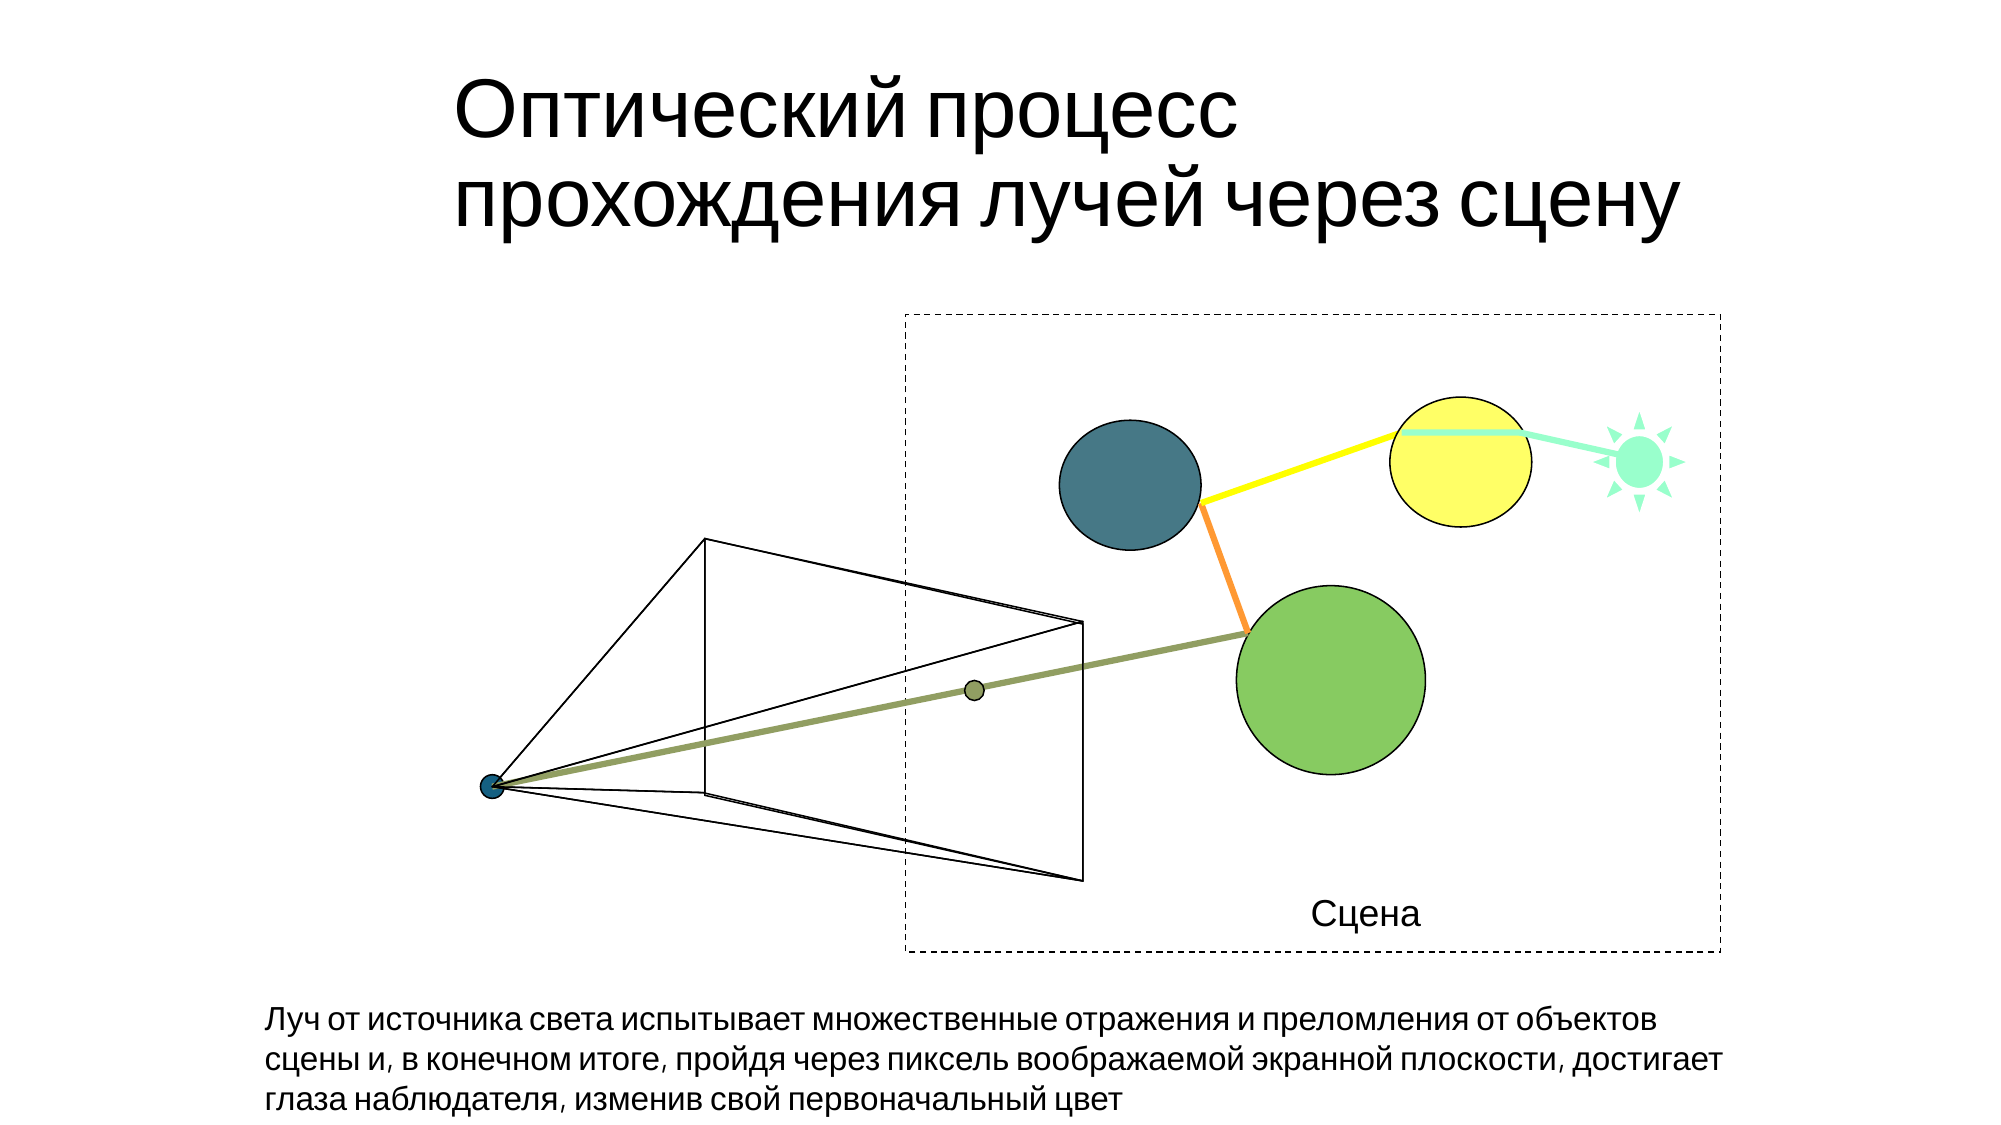

# Оптический процесс прохождения лучей через сцену

Сцена
Луч от источника света испытывает множественные отражения и преломления от объектов сцены и, в конечном итоге, пройдя через пиксель воображаемой экранной плоскости, достигает глаза наблюдателя, изменив свой первоначальный цвет